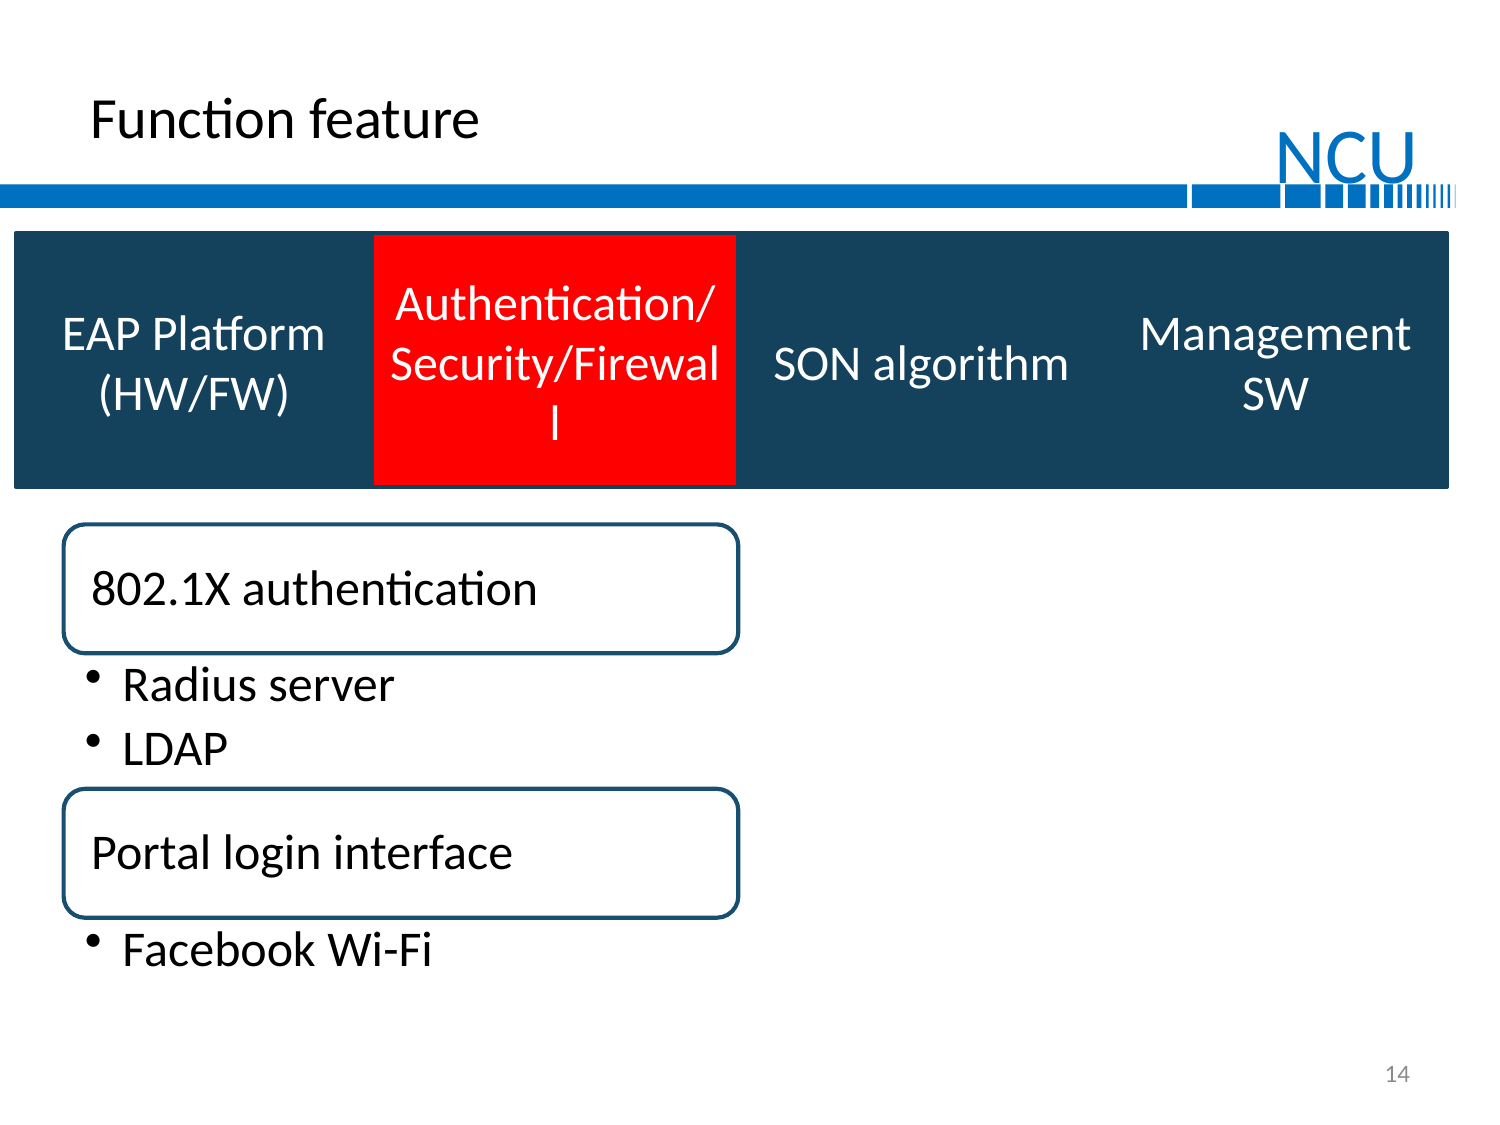

# Function feature
Management SW
SON algorithm
Authentication/ Security/Firewall
EAP Platform
(HW/FW)

802.1X authentication
Radius server
LDAP
Portal login interface
Facebook Wi-Fi

14